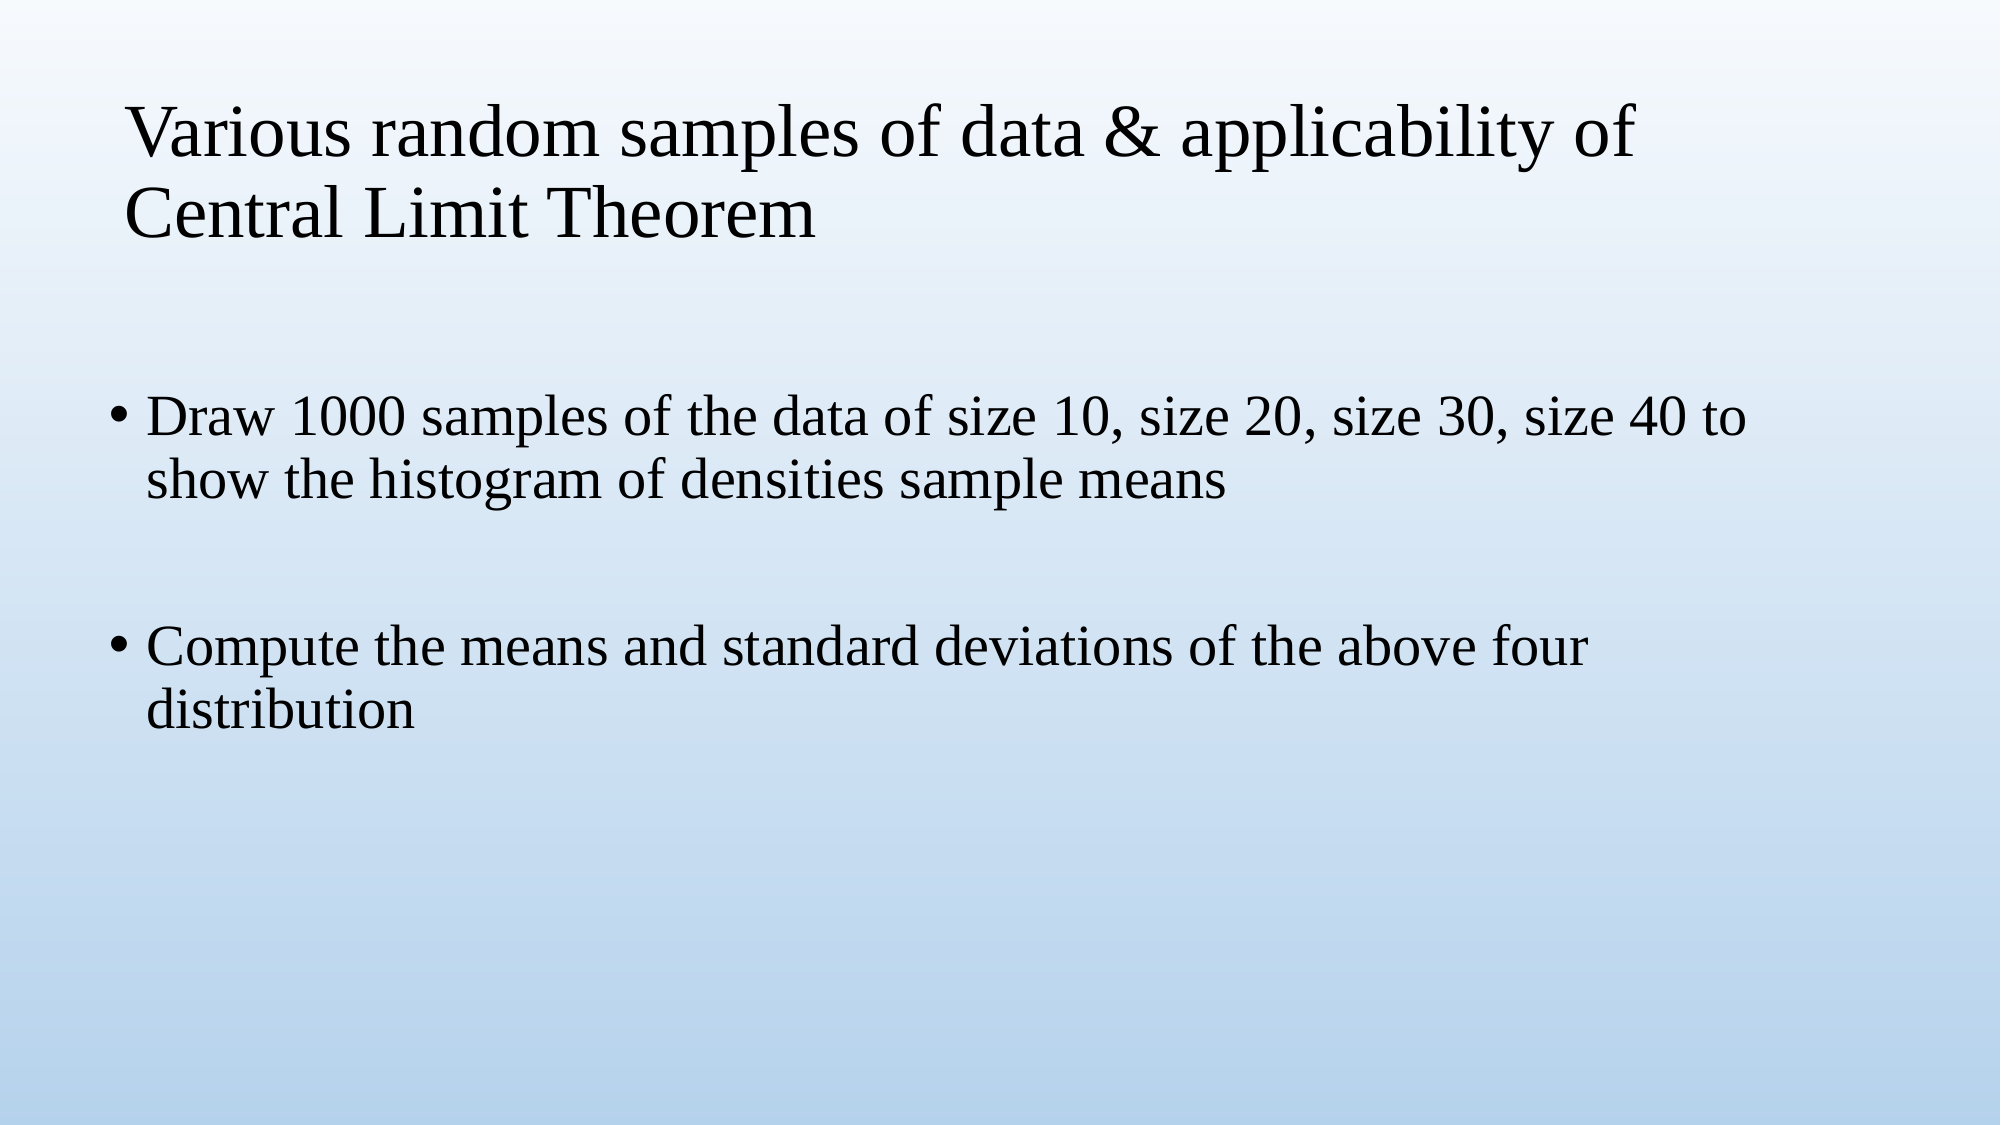

# Various random samples of data & applicability of Central Limit Theorem
Draw 1000 samples of the data of size 10, size 20, size 30, size 40 to show the histogram of densities sample means

Compute the means and standard deviations of the above four distribution